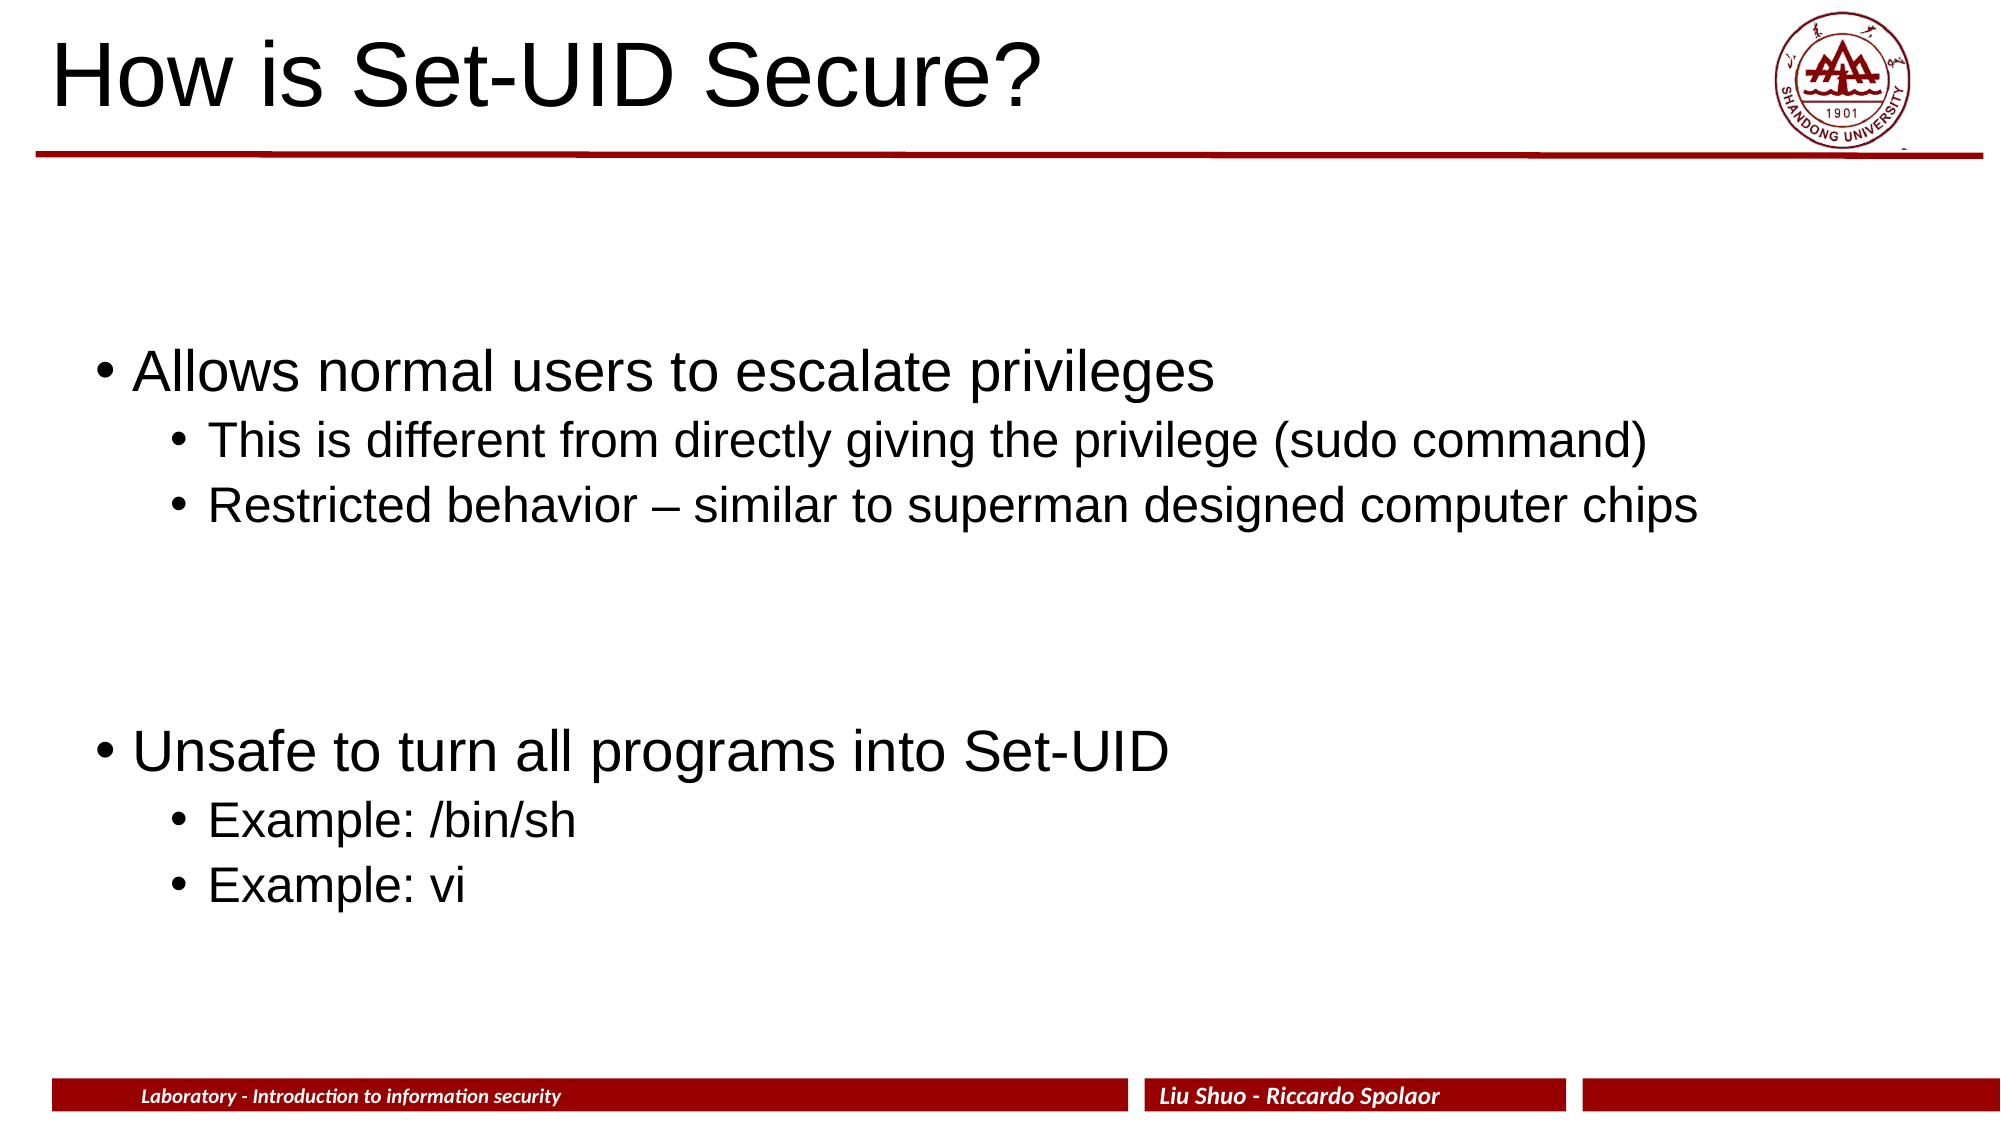

# How is Set-UID Secure?

Allows normal users to escalate privileges
This is different from directly giving the privilege (sudo command)
Restricted behavior – similar to superman designed computer chips

Unsafe to turn all programs into Set-UID
Example: /bin/sh
Example: vi